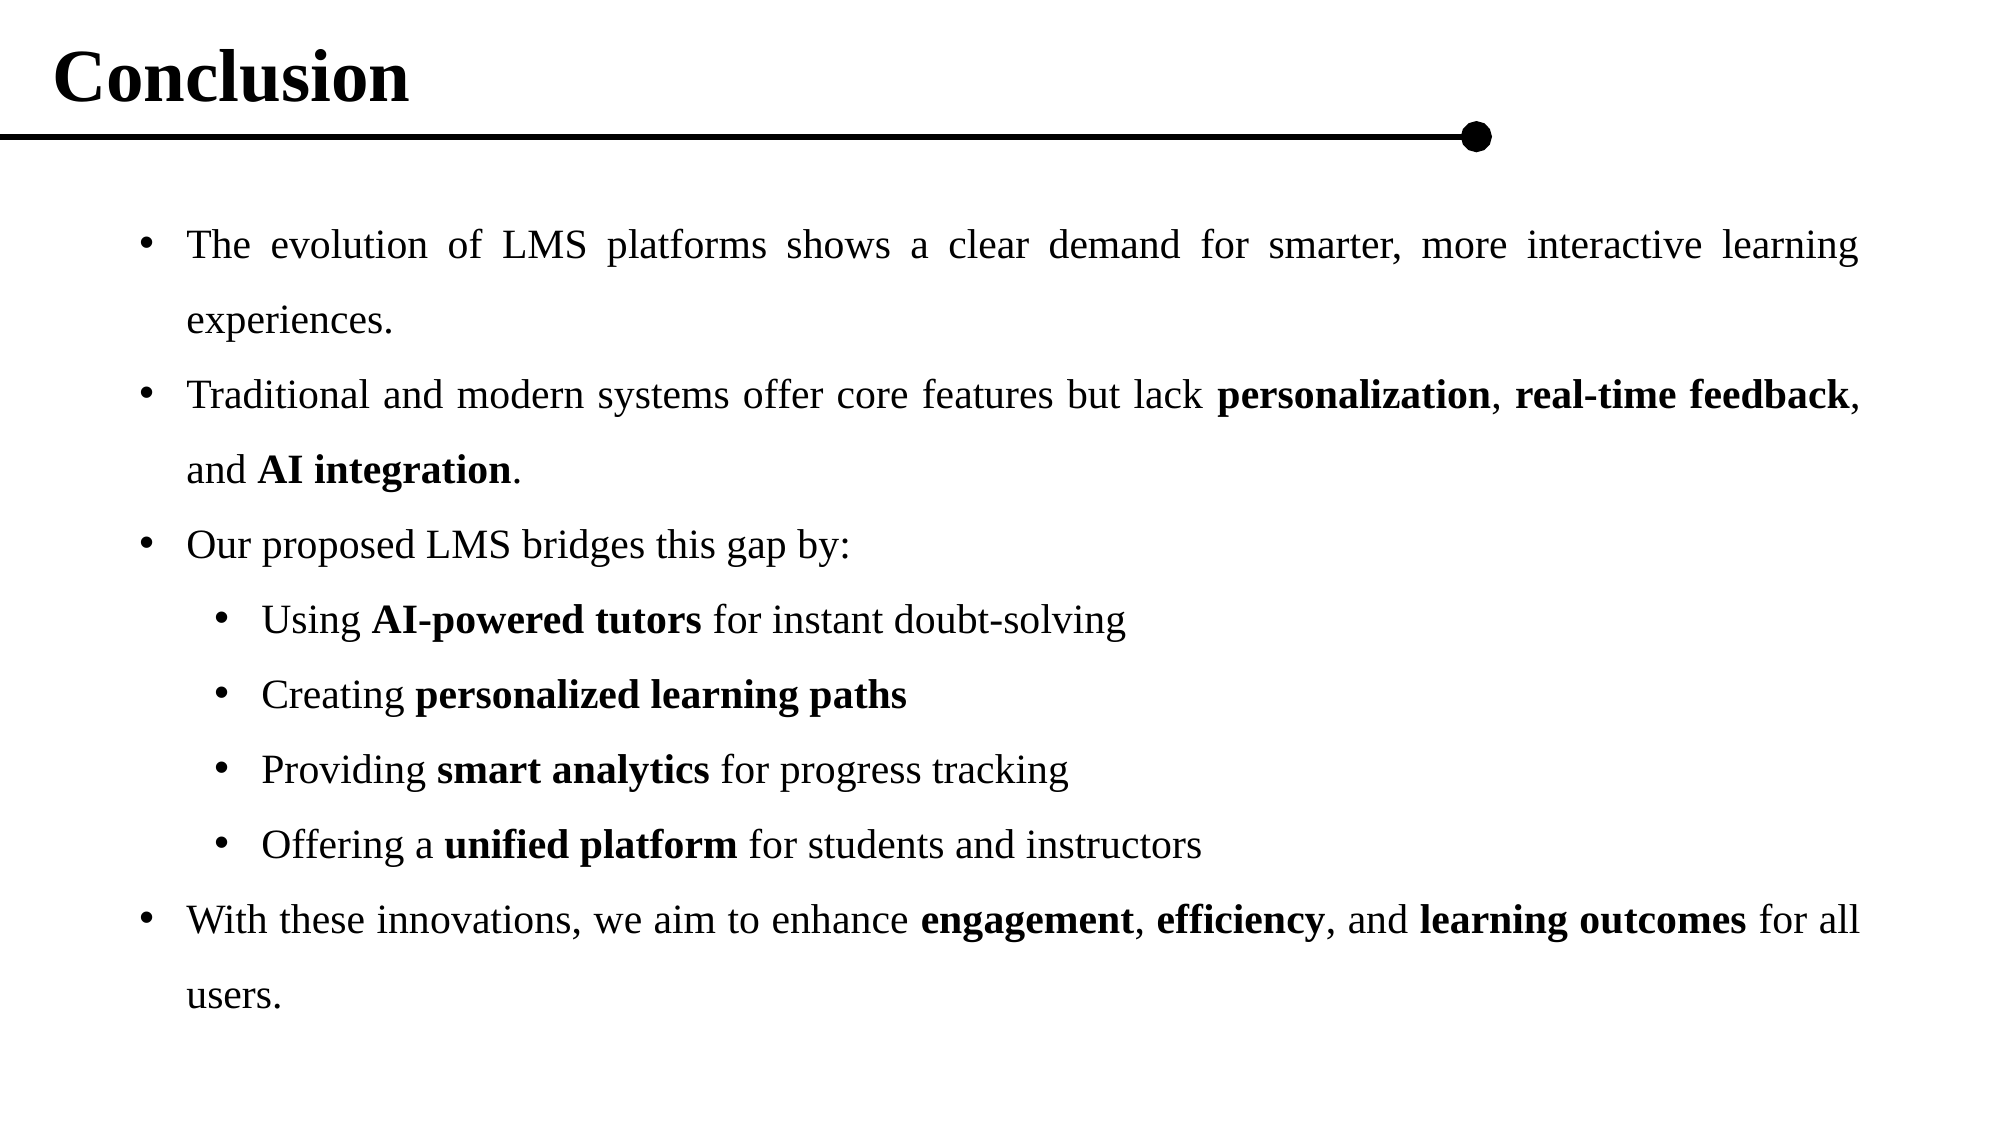

Conclusion

The evolution of LMS platforms shows a clear demand for smarter, more interactive learning experiences.
Traditional and modern systems offer core features but lack personalization, real-time feedback, and AI integration.
Our proposed LMS bridges this gap by:
Using AI-powered tutors for instant doubt-solving
Creating personalized learning paths
Providing smart analytics for progress tracking
Offering a unified platform for students and instructors
With these innovations, we aim to enhance engagement, efficiency, and learning outcomes for all users.